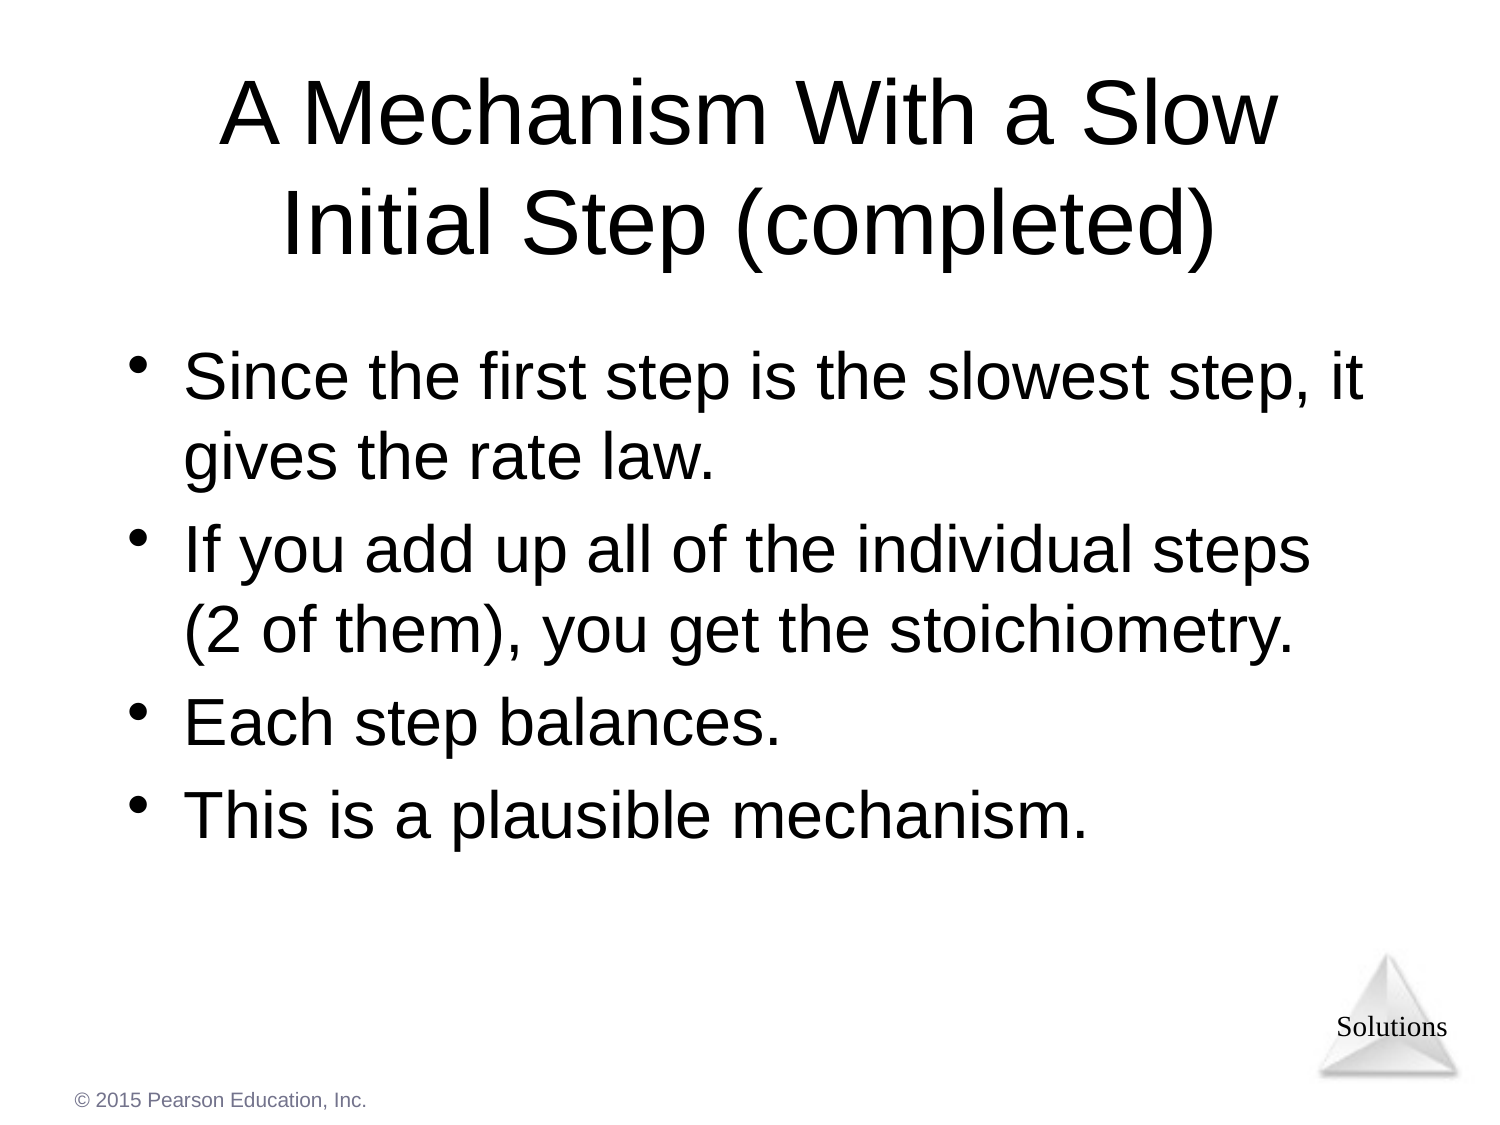

# A Mechanism With a Slow Initial Step (completed)
Since the first step is the slowest step, it gives the rate law.
If you add up all of the individual steps (2 of them), you get the stoichiometry.
Each step balances.
This is a plausible mechanism.